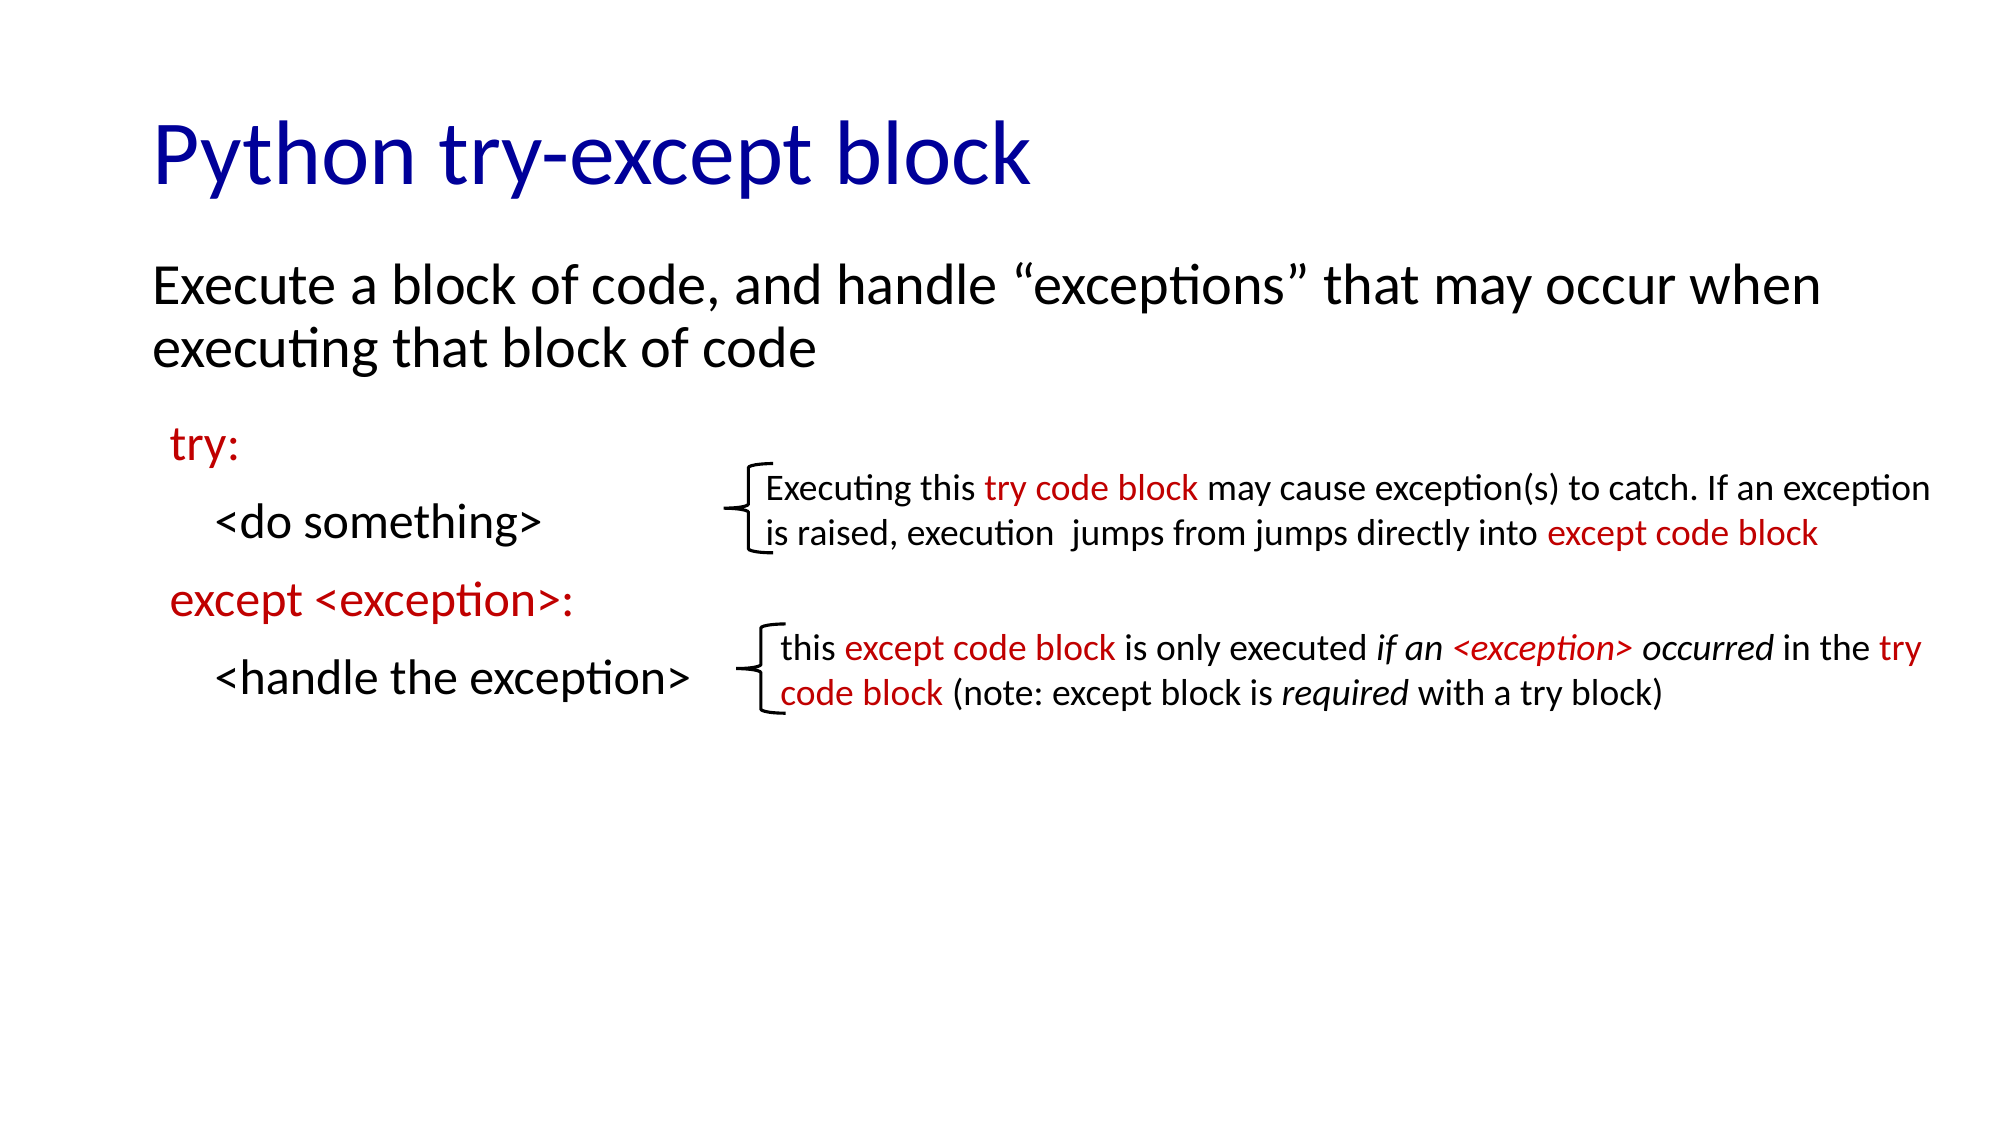

Python try-except block
Execute a block of code, and handle “exceptions” that may occur when executing that block of code
try:
    <do something>
except <exception>:
    <handle the exception>
Executing this try code block may cause exception(s) to catch. If an exception is raised, execution  jumps from jumps directly into except code block

this except code block is only executed if an <exception> occurred in the try code block (note: except block is required with a try block)